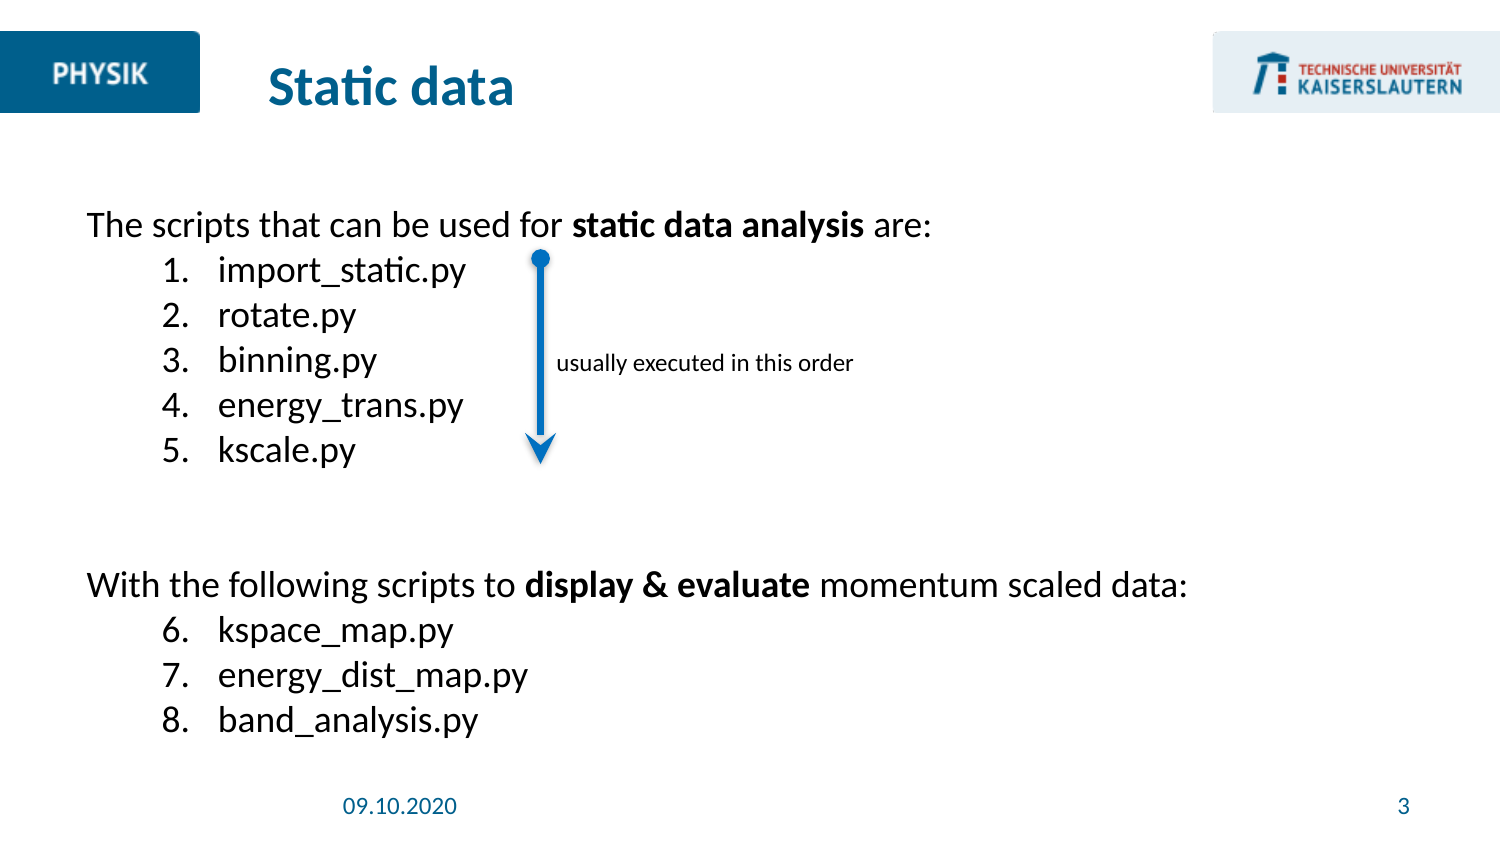

Static data
The scripts that can be used for static data analysis are:
import_static.py
rotate.py
binning.py
energy_trans.py
kscale.py

With the following scripts to display & evaluate momentum scaled data:
kspace_map.py
energy_dist_map.py
band_analysis.py
usually executed in this order
09.10.2020
3